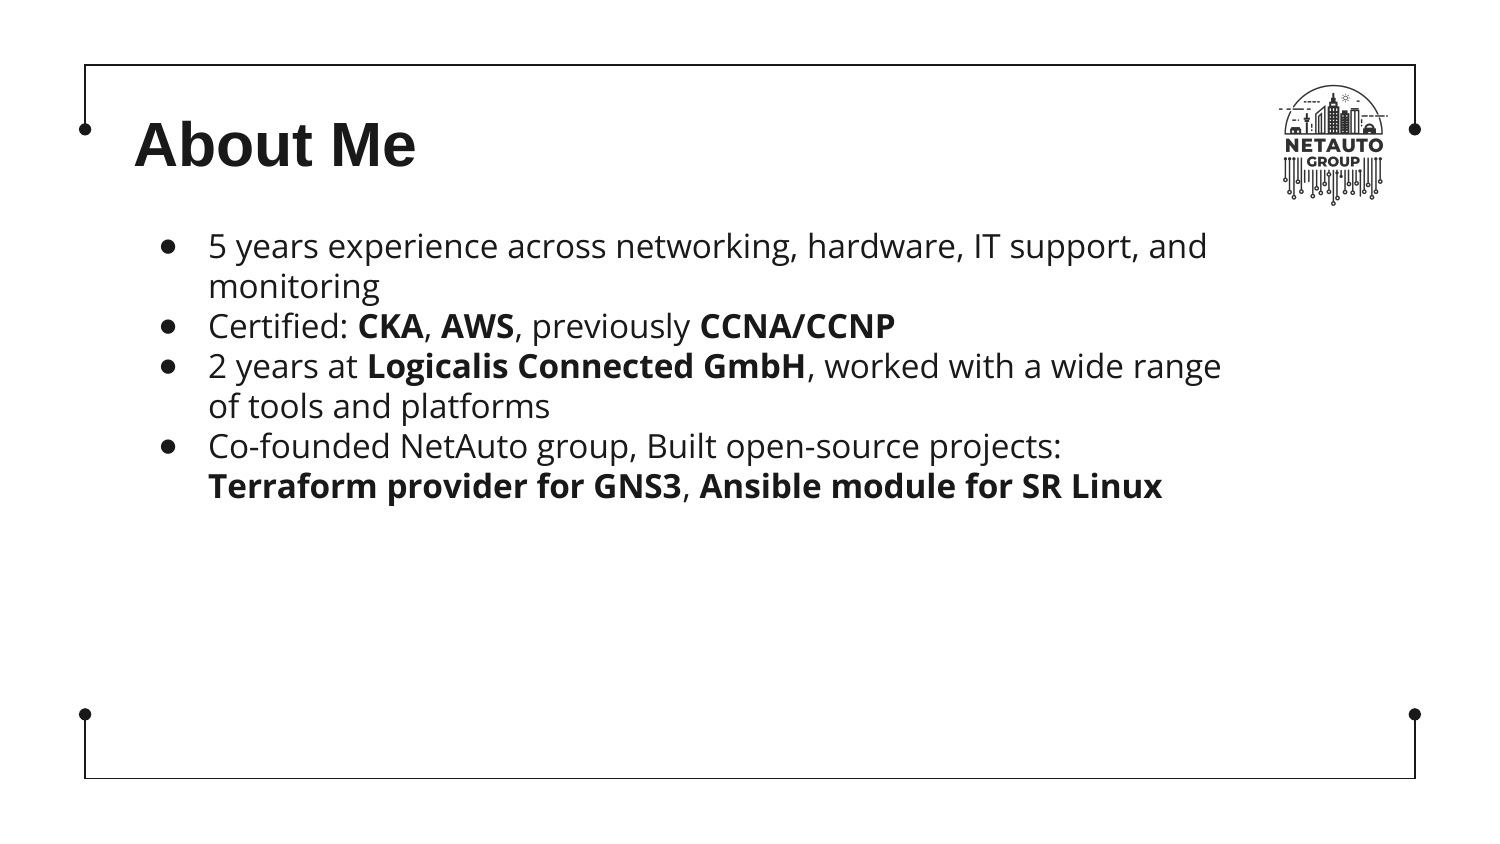

# About Me
5 years experience across networking, hardware, IT support, and monitoring
Certified: CKA, AWS, previously CCNA/CCNP
2 years at Logicalis Connected GmbH, worked with a wide range of tools and platforms
Co-founded NetAuto group, Built open-source projects: Terraform provider for GNS3, Ansible module for SR Linux